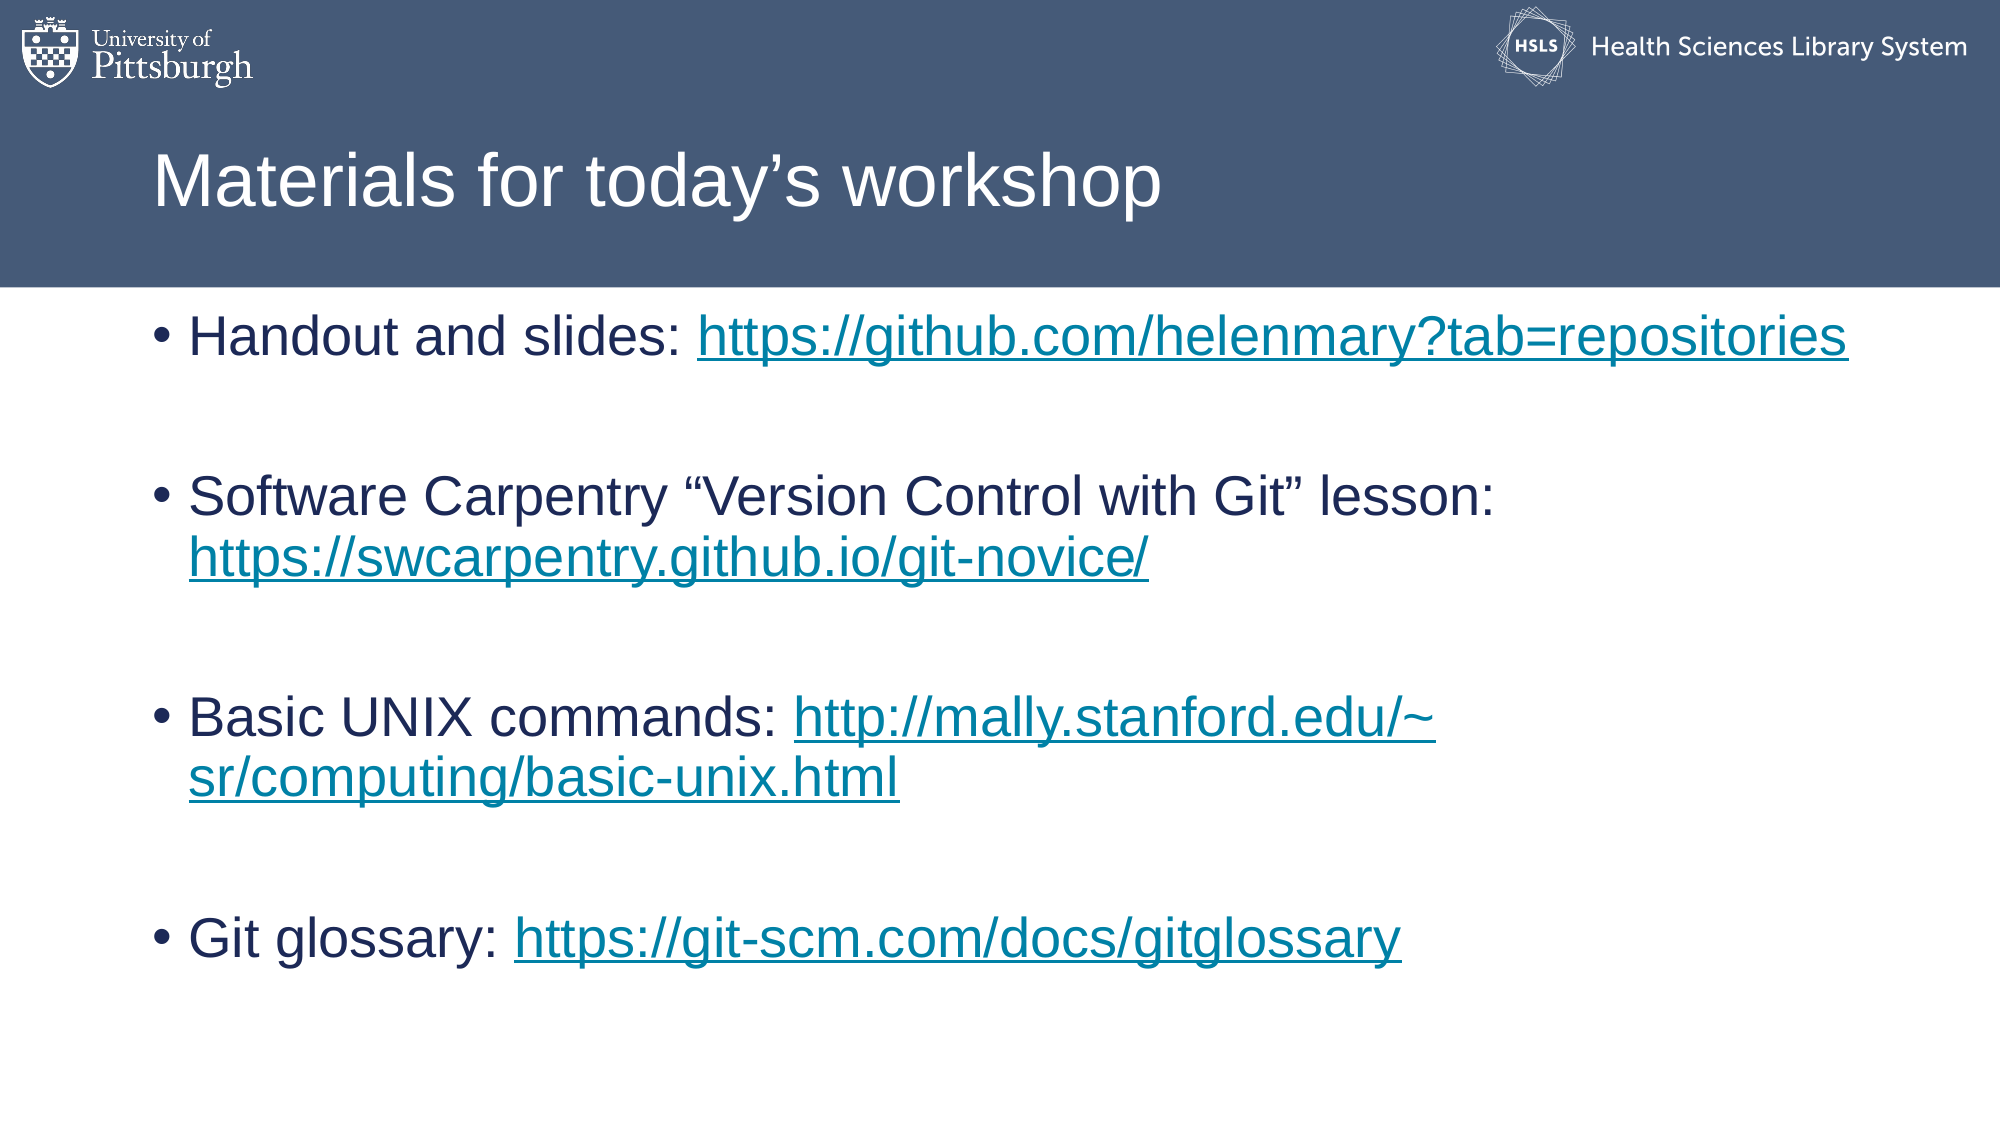

# Materials for today’s workshop
Handout and slides: https://github.com/helenmary?tab=repositories

Software Carpentry “Version Control with Git” lesson: https://swcarpentry.github.io/git-novice/

Basic UNIX commands: http://mally.stanford.edu/~sr/computing/basic-unix.html

Git glossary: https://git-scm.com/docs/gitglossary